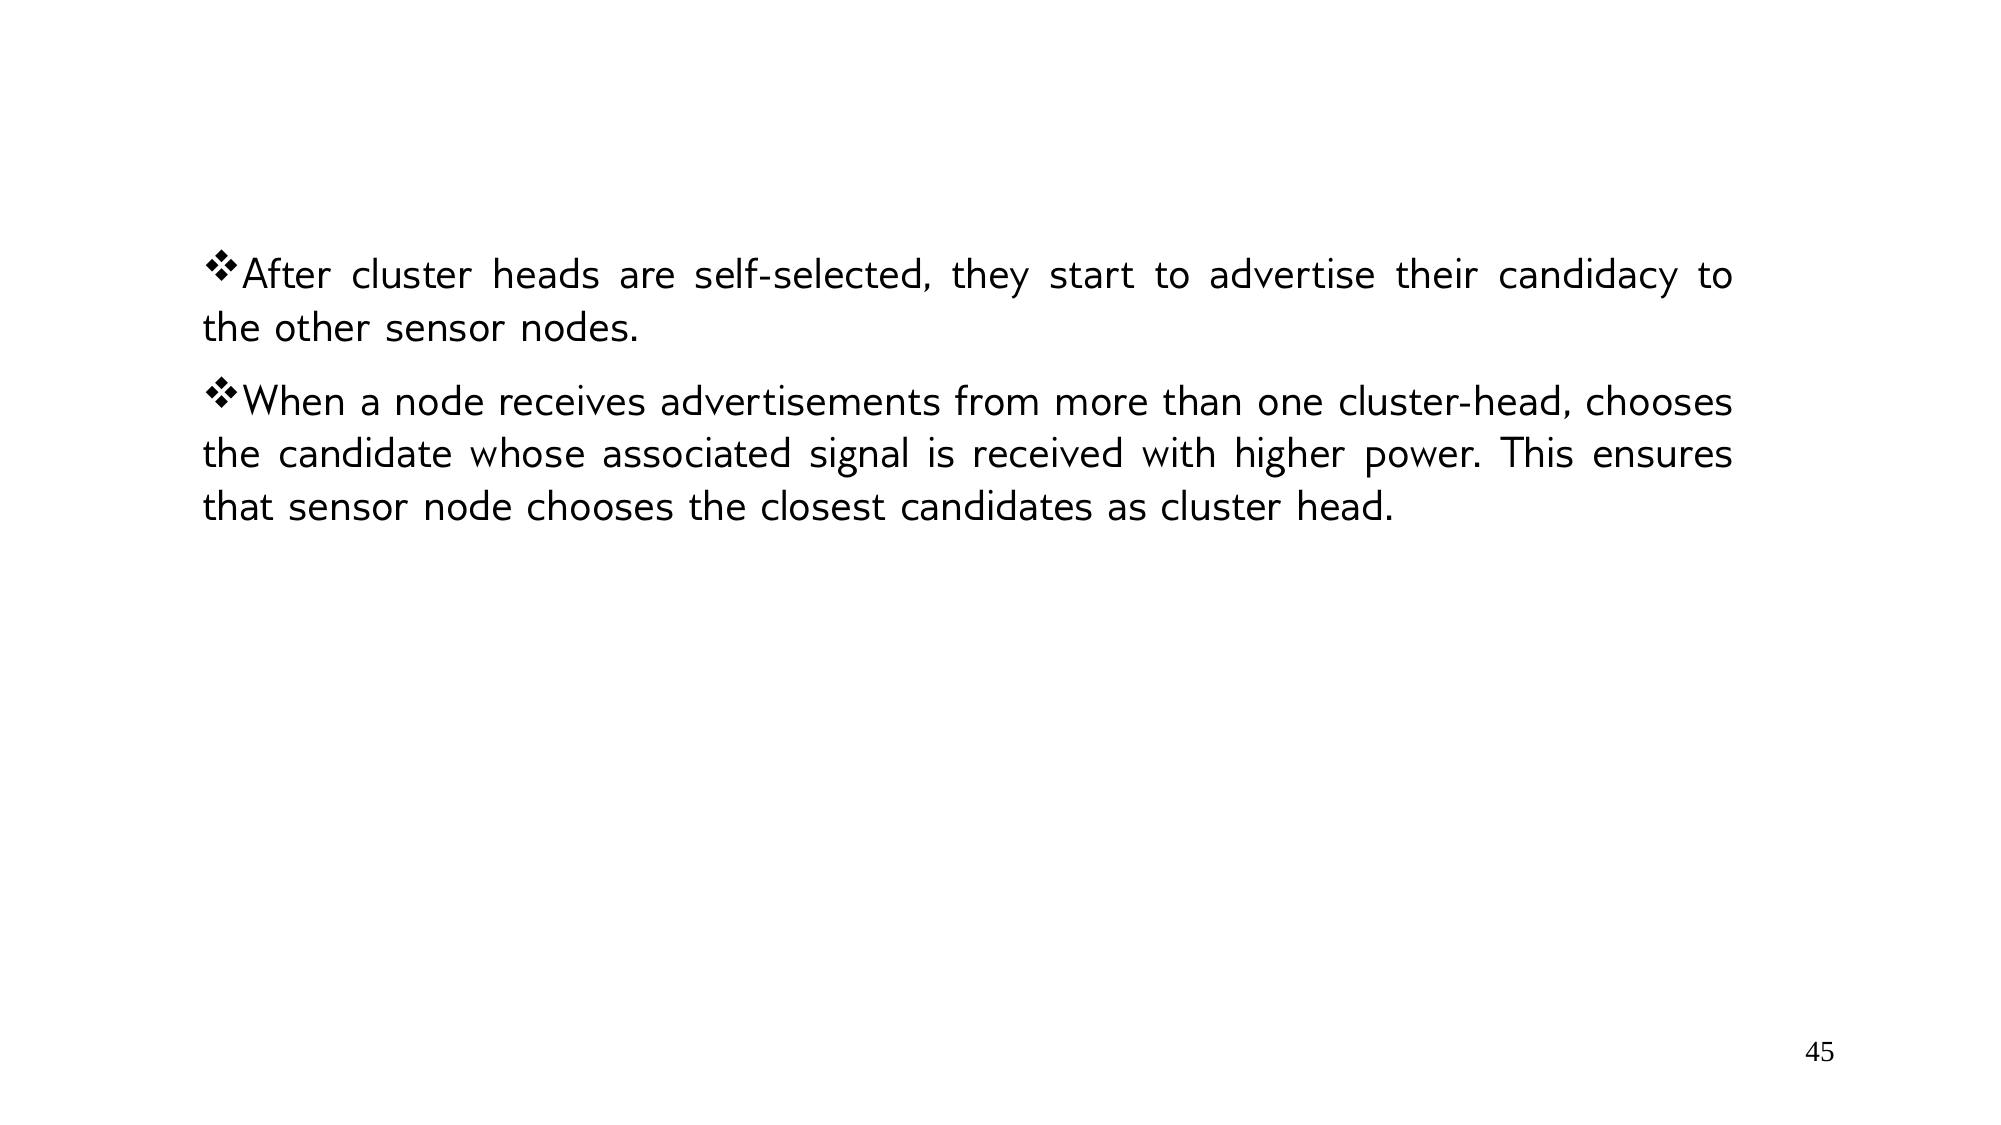

After cluster heads are self-selected, they start to advertise their candidacy to the other sensor nodes.
When a node receives advertisements from more than one cluster-head, chooses the candidate whose associated signal is received with higher power. This ensures that sensor node chooses the closest candidates as cluster head.
45